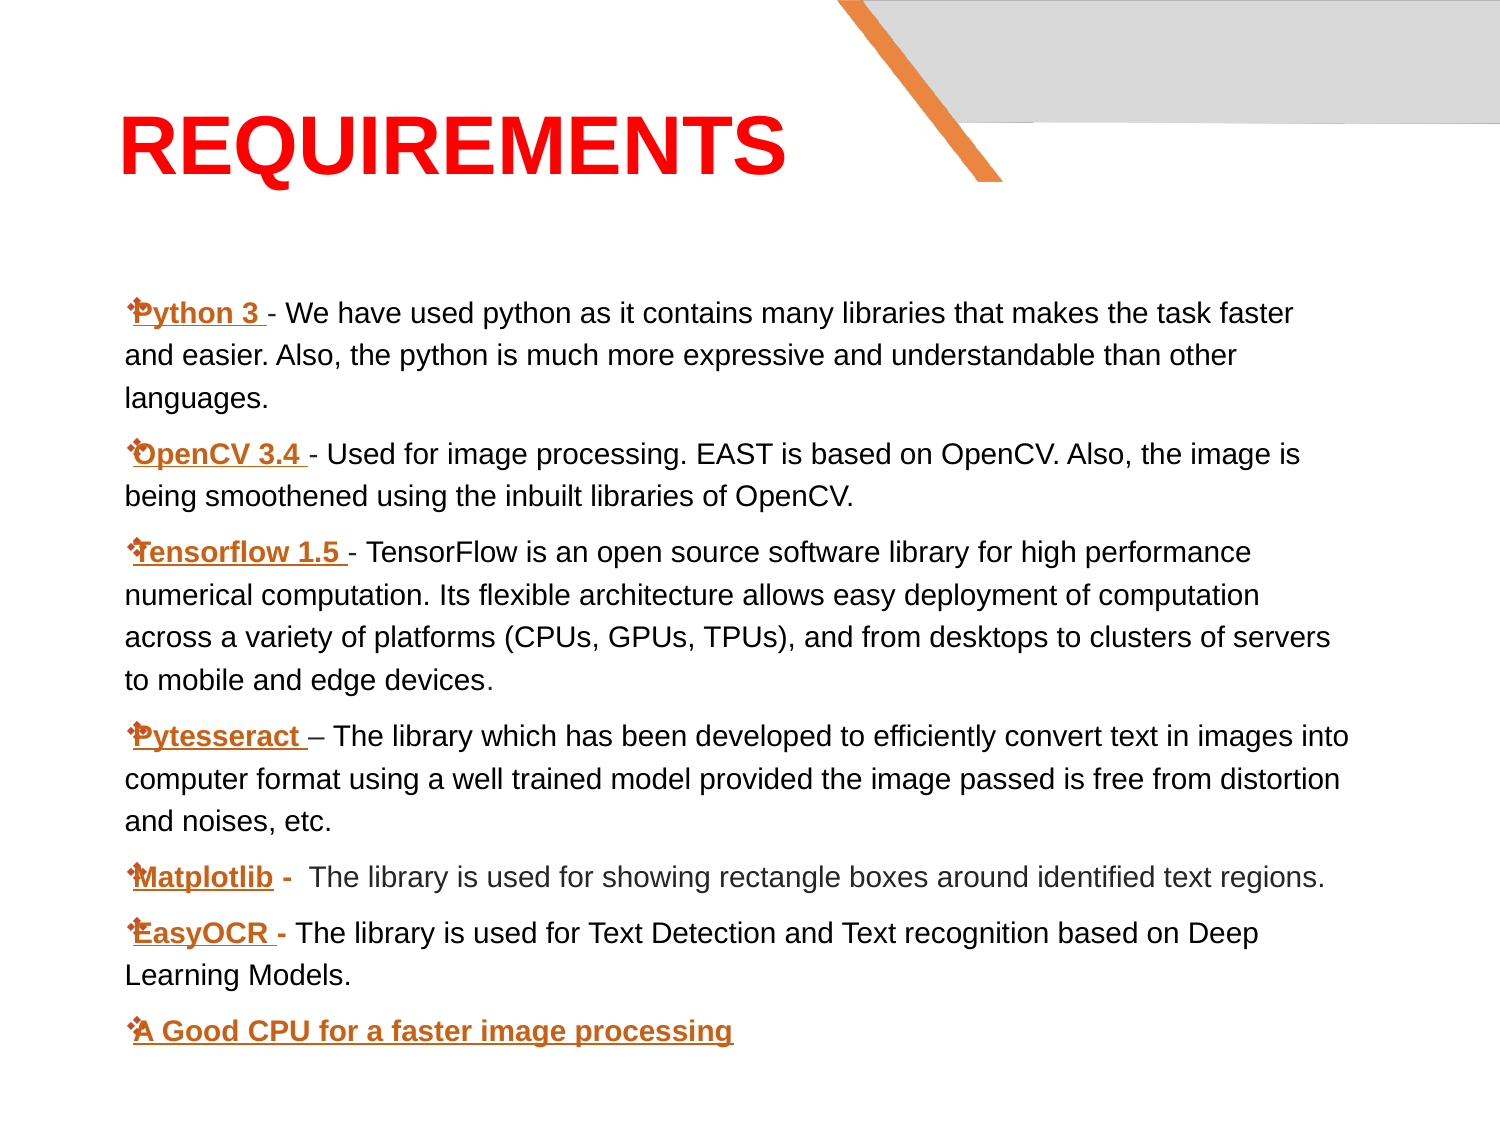

REQUIREMENTS
Python 3 - We have used python as it contains many libraries that makes the task faster and easier. Also, the python is much more expressive and understandable than other languages.
OpenCV 3.4 - Used for image processing. EAST is based on OpenCV. Also, the image is being smoothened using the inbuilt libraries of OpenCV.
Tensorflow 1.5 - TensorFlow is an open source software library for high performance numerical computation. Its flexible architecture allows easy deployment of computation across a variety of platforms (CPUs, GPUs, TPUs), and from desktops to clusters of servers to mobile and edge devices.
Pytesseract – The library which has been developed to efficiently convert text in images into computer format using a well trained model provided the image passed is free from distortion and noises, etc.
Matplotlib -  The library is used for showing rectangle boxes around identified text regions.
EasyOCR - The library is used for Text Detection and Text recognition based on Deep Learning Models.
A Good CPU for a faster image processing